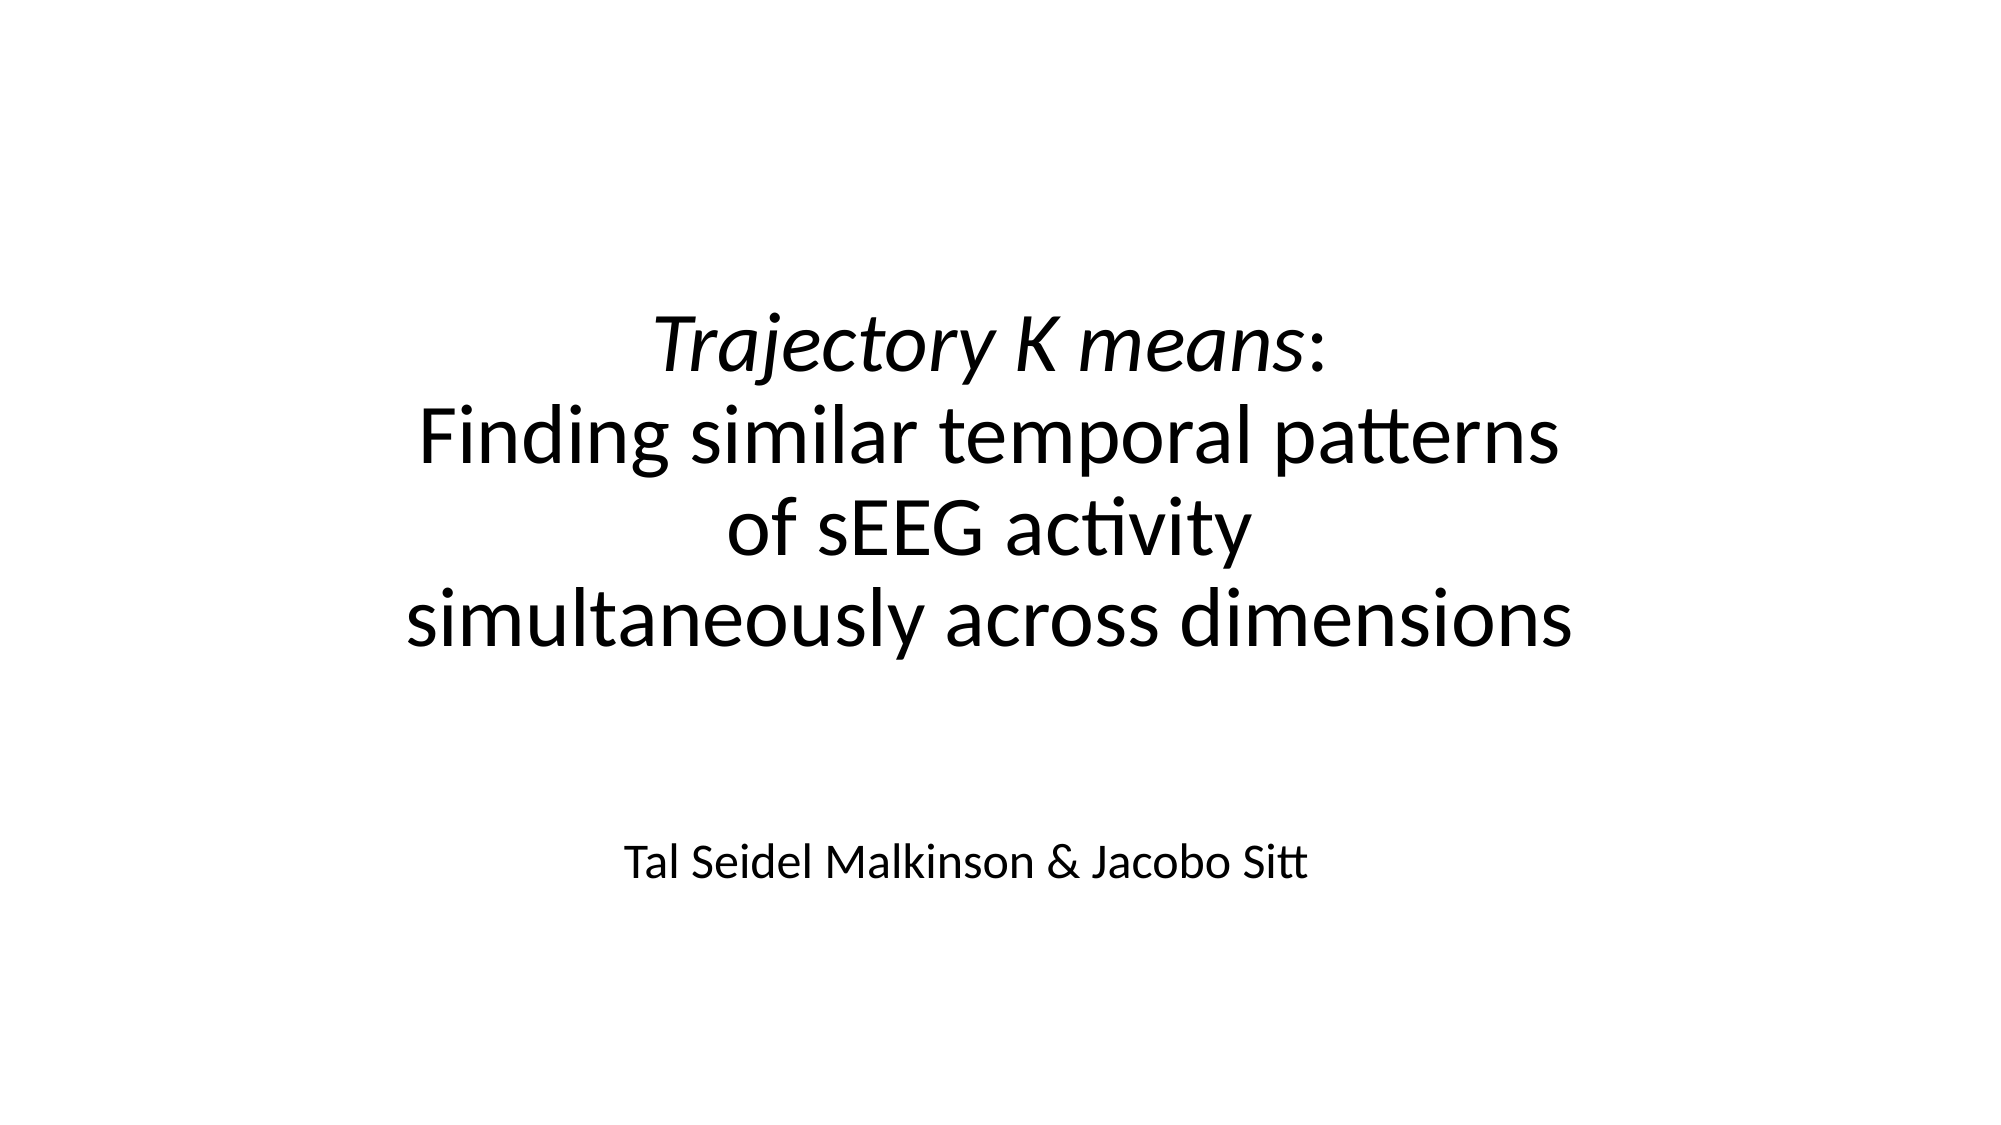

# Trajectory K means: Finding similar temporal patterns of sEEG activity simultaneously across dimensions
Tal Seidel Malkinson & Jacobo Sitt